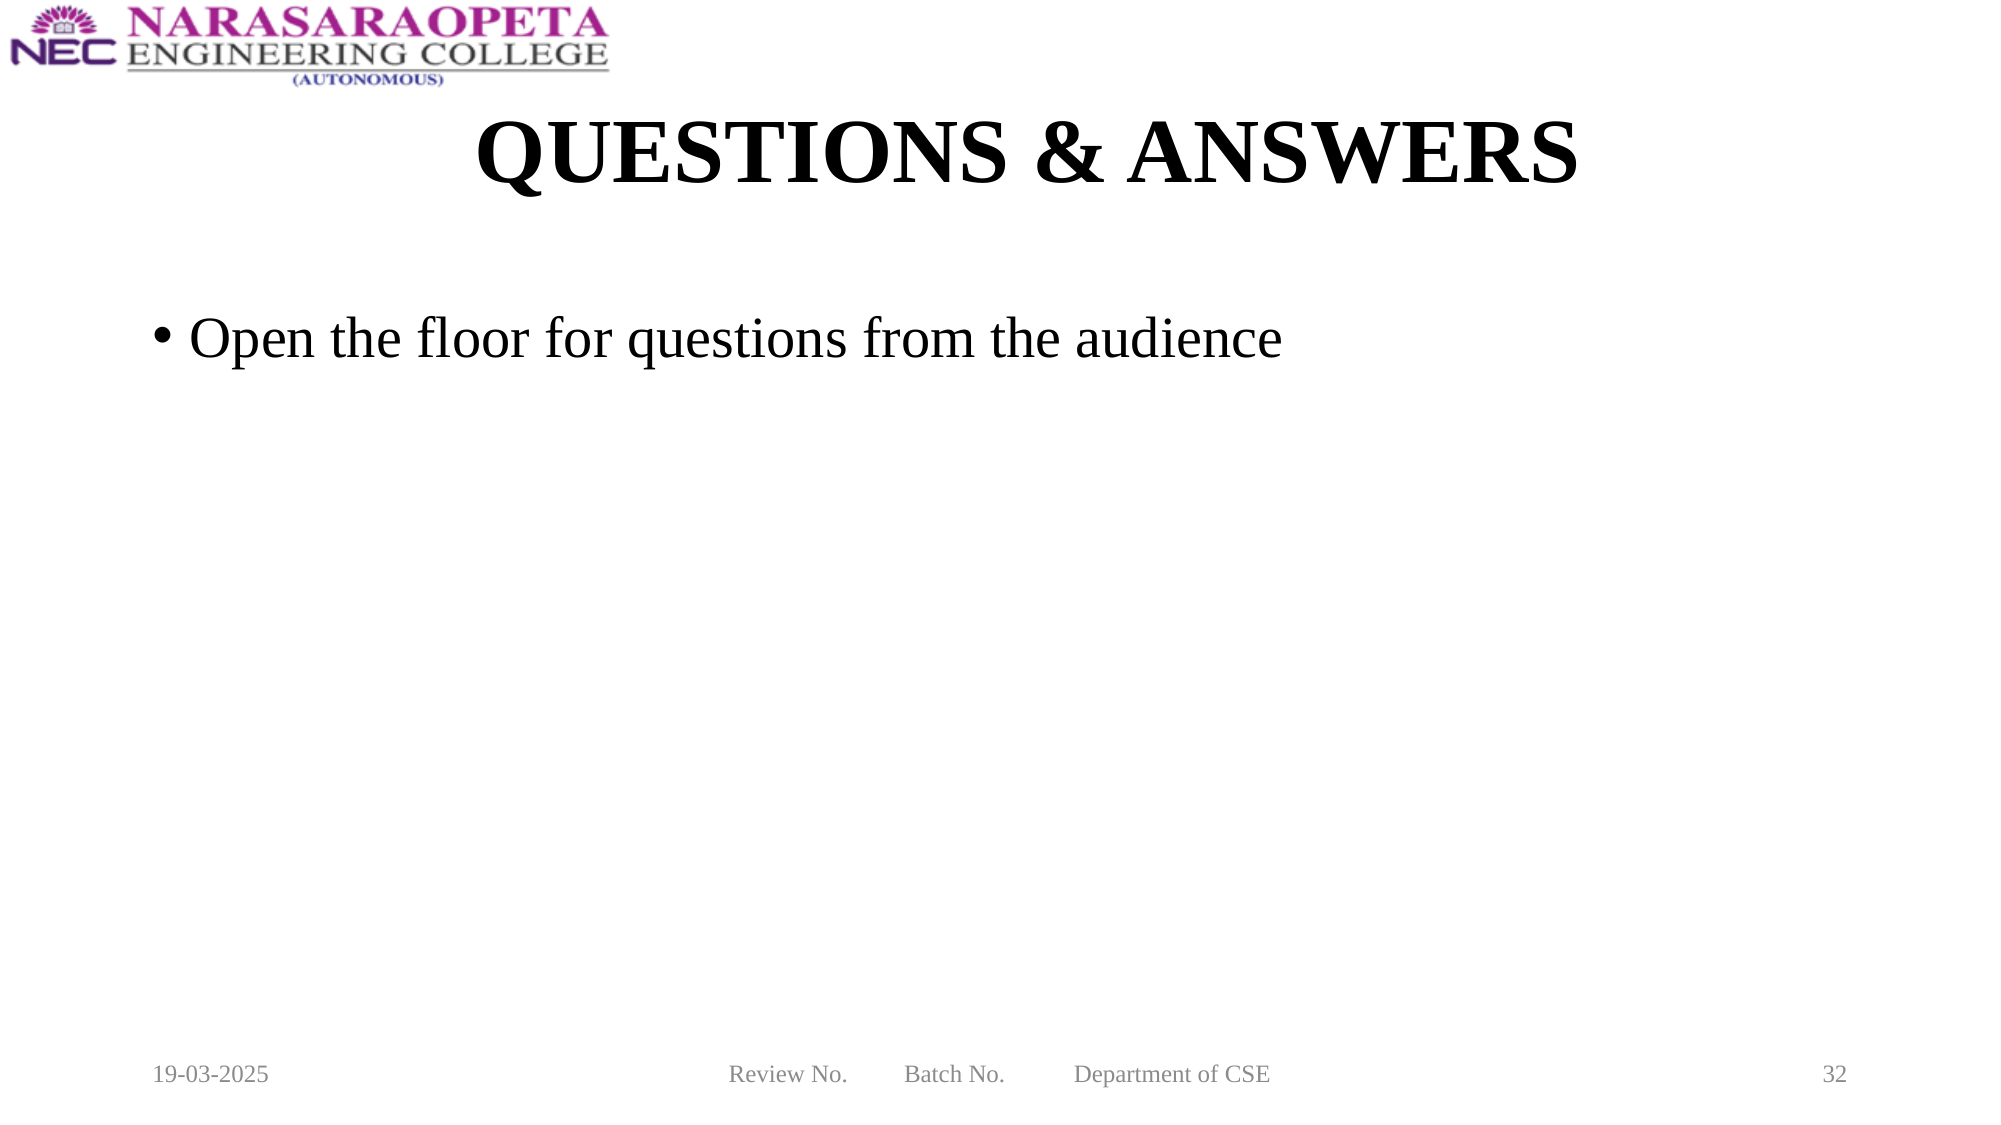

# QUESTIONS & ANSWERS
Open the floor for questions from the audience
19-03-2025
Review No.         Batch No.           Department of CSE
32